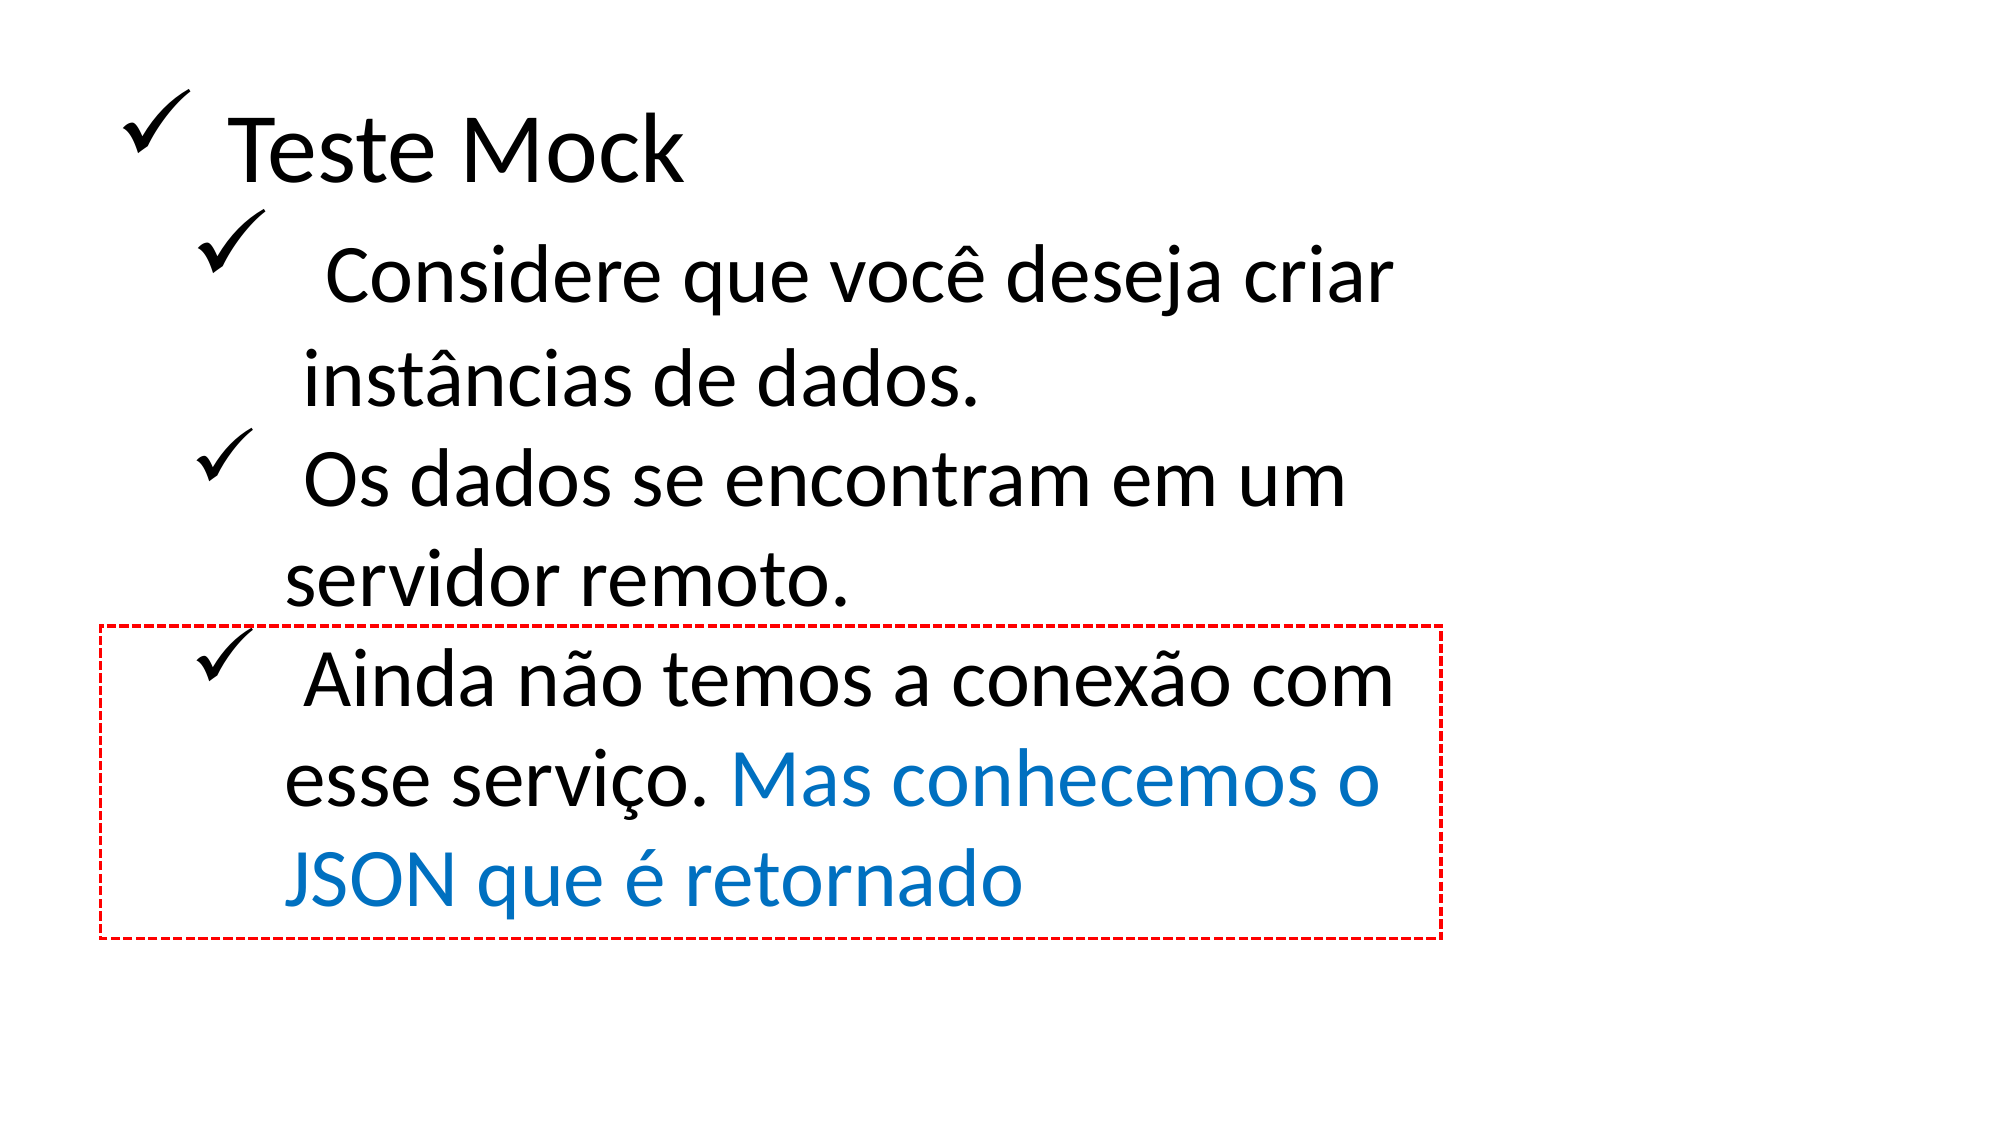

Teste Mock
 Considere que você deseja criar instâncias de dados.
 Os dados se encontram em um servidor remoto.
 Ainda não temos a conexão com esse serviço. Mas conhecemos o JSON que é retornado